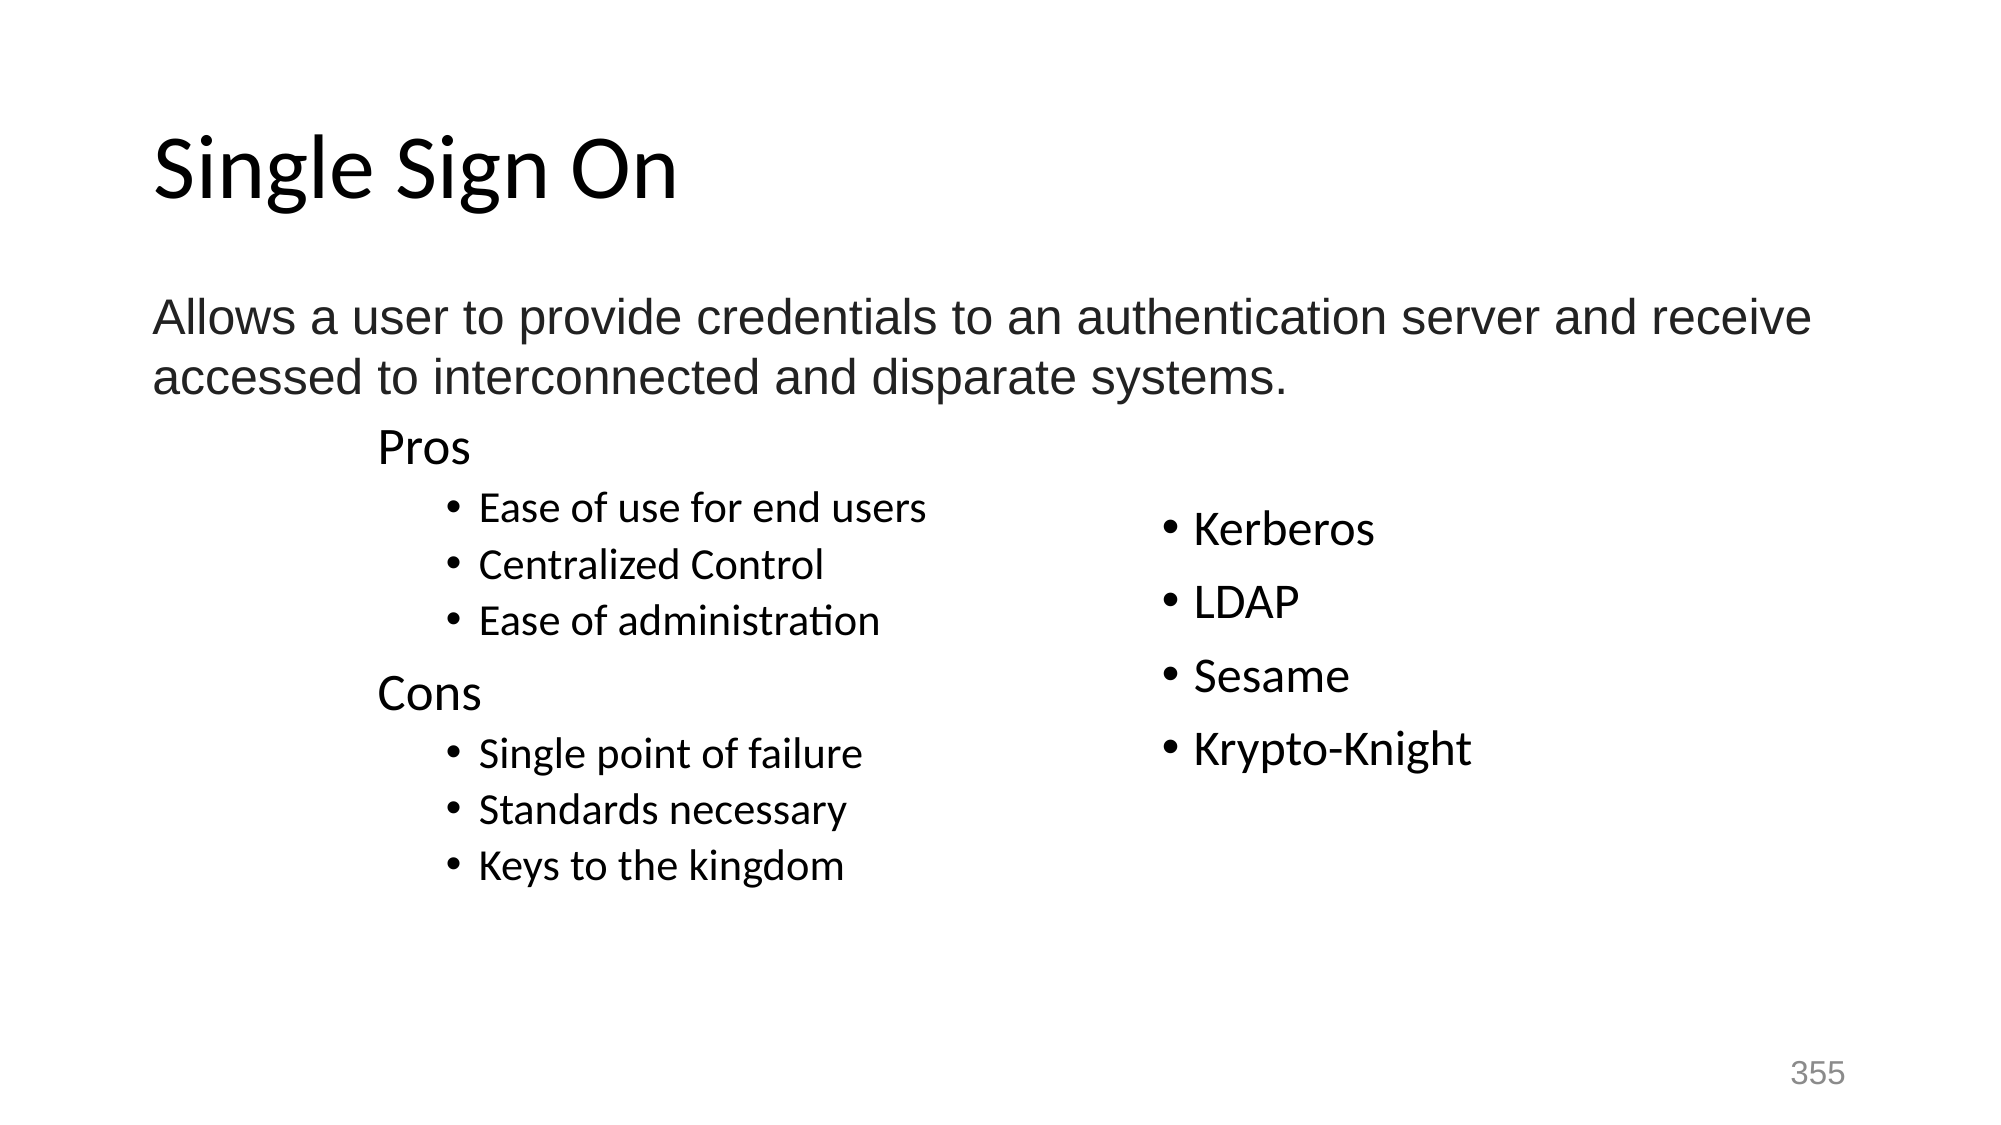

# Single Sign On
Allows a user to provide credentials to an authentication server and receive accessed to interconnected and disparate systems.
Pros
Ease of use for end users
Centralized Control
Ease of administration
Cons
Single point of failure
Standards necessary
Keys to the kingdom
Kerberos
LDAP
Sesame
Krypto-Knight

355